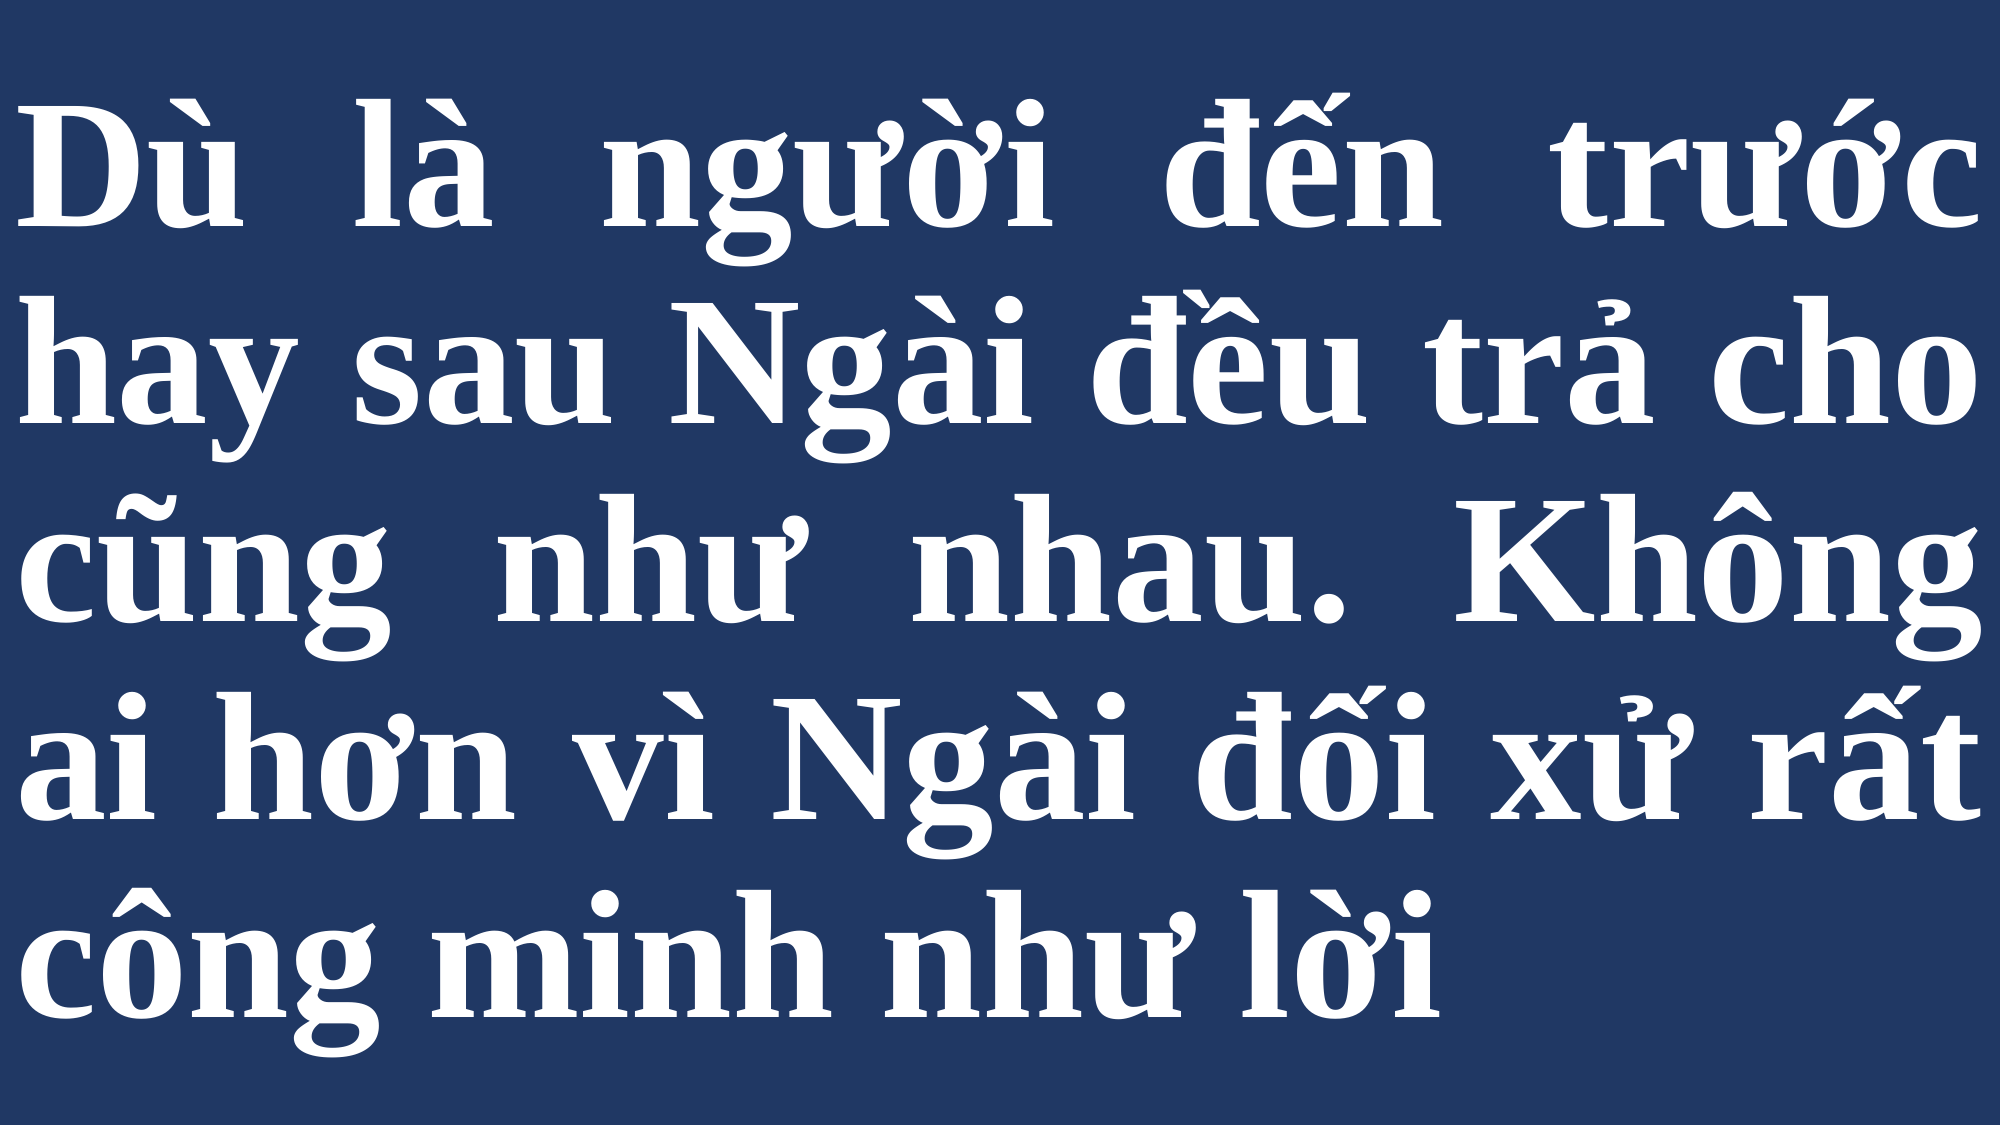

# Dù là người đến trước hay sau Ngài đều trả cho cũng như nhau. Không ai hơn vì Ngài đối xử rất công minh như lời